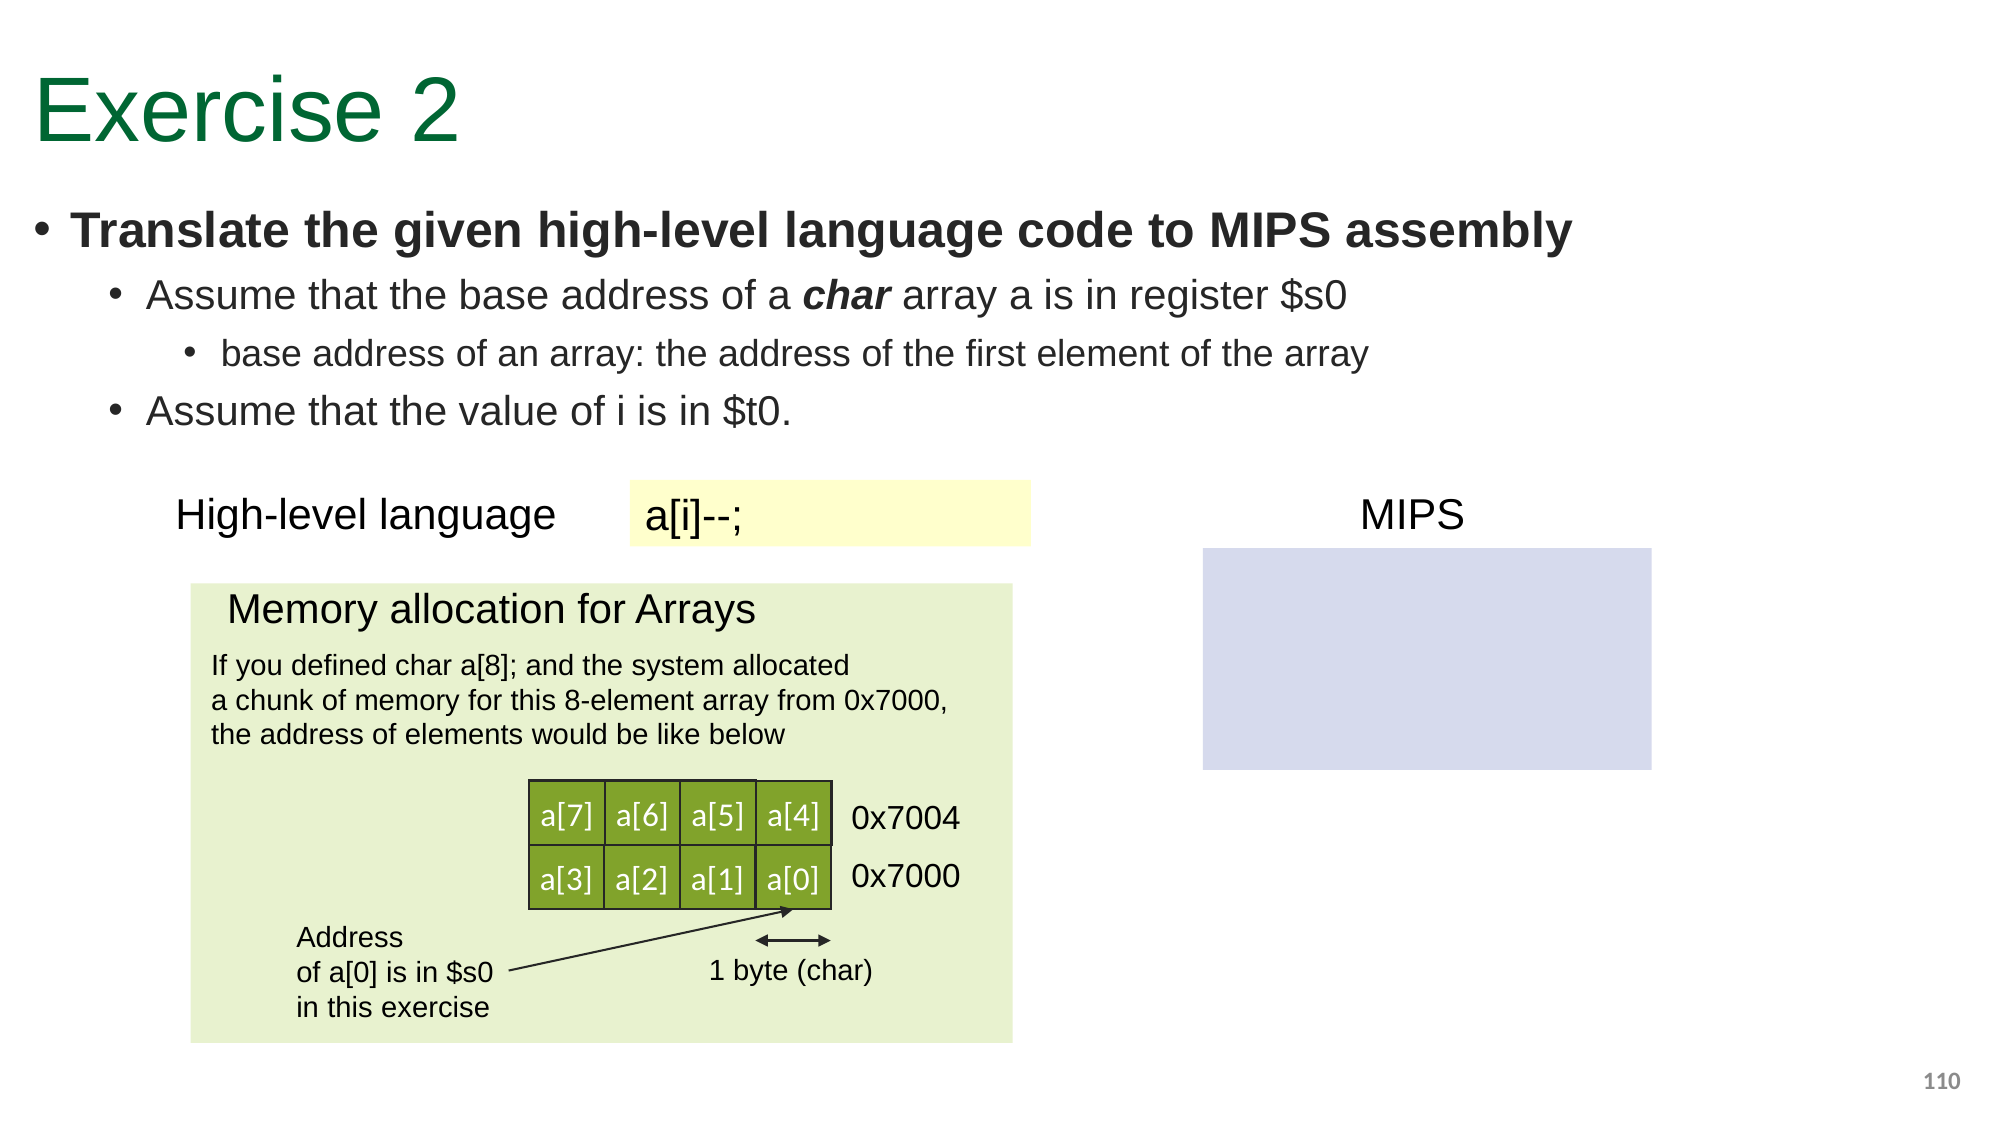

# Exercise 2
Translate the given high-level language code to MIPS assembly
Assume that the base address of a char array a is in register $s0
base address of an array: the address of the first element of the array
Assume that the value of i is in $t0.

High-level language
MIPS
a[i]--;

Memory allocation for Arrays

If you defined char a[8]; and the system allocated
a chunk of memory for this 8-element array from 0x7000,
the address of elements would be like below
a[7]
a[6]
a[5]
a[4]
0x7004
a[3]
a[2]
a[1]
a[0]
0x7000
Address
of a[0] is in $s0
in this exercise
1 byte (char)
110